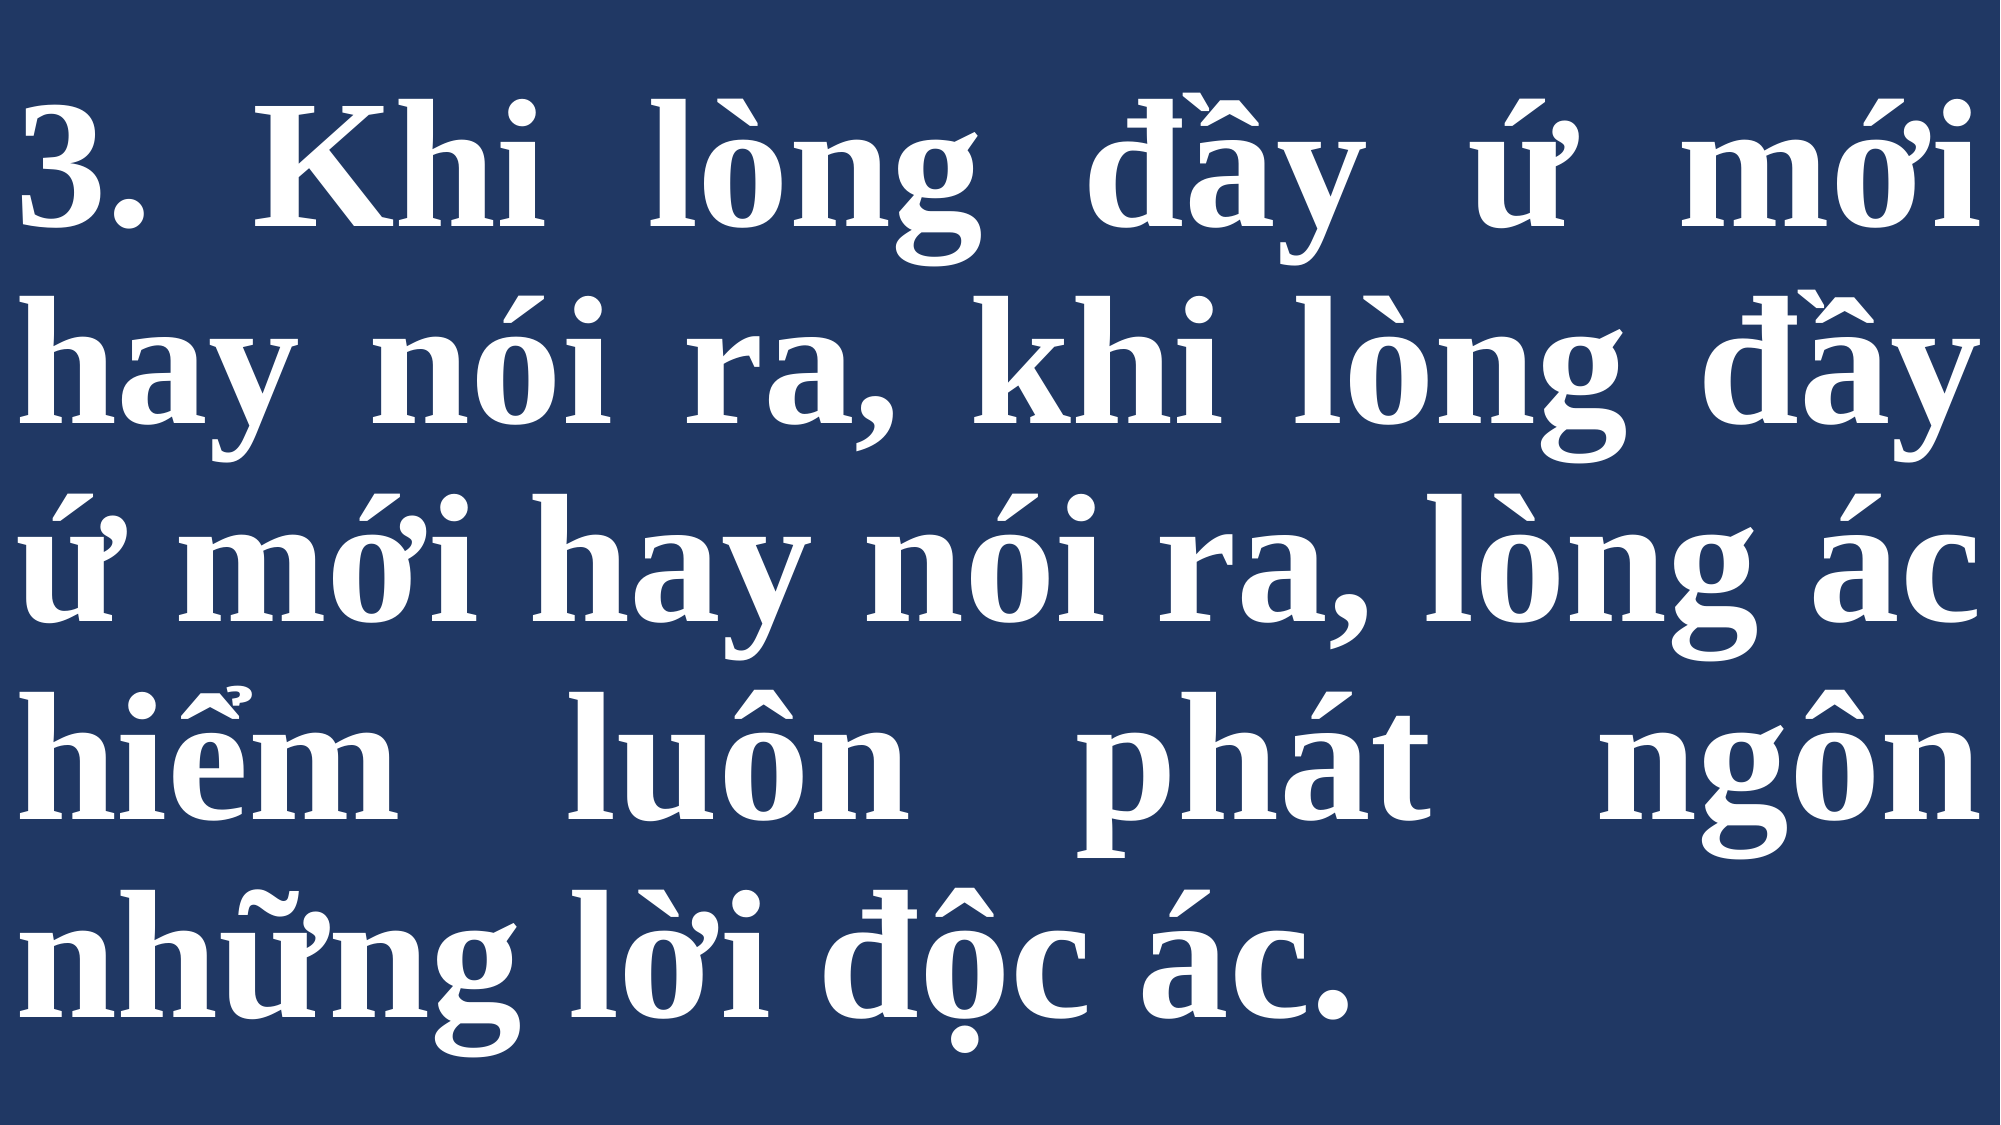

# 3. Khi lòng đầy ứ mới hay nói ra, khi lòng đầy ứ mới hay nói ra, lòng ác hiểm luôn phát ngôn những lời độc ác.